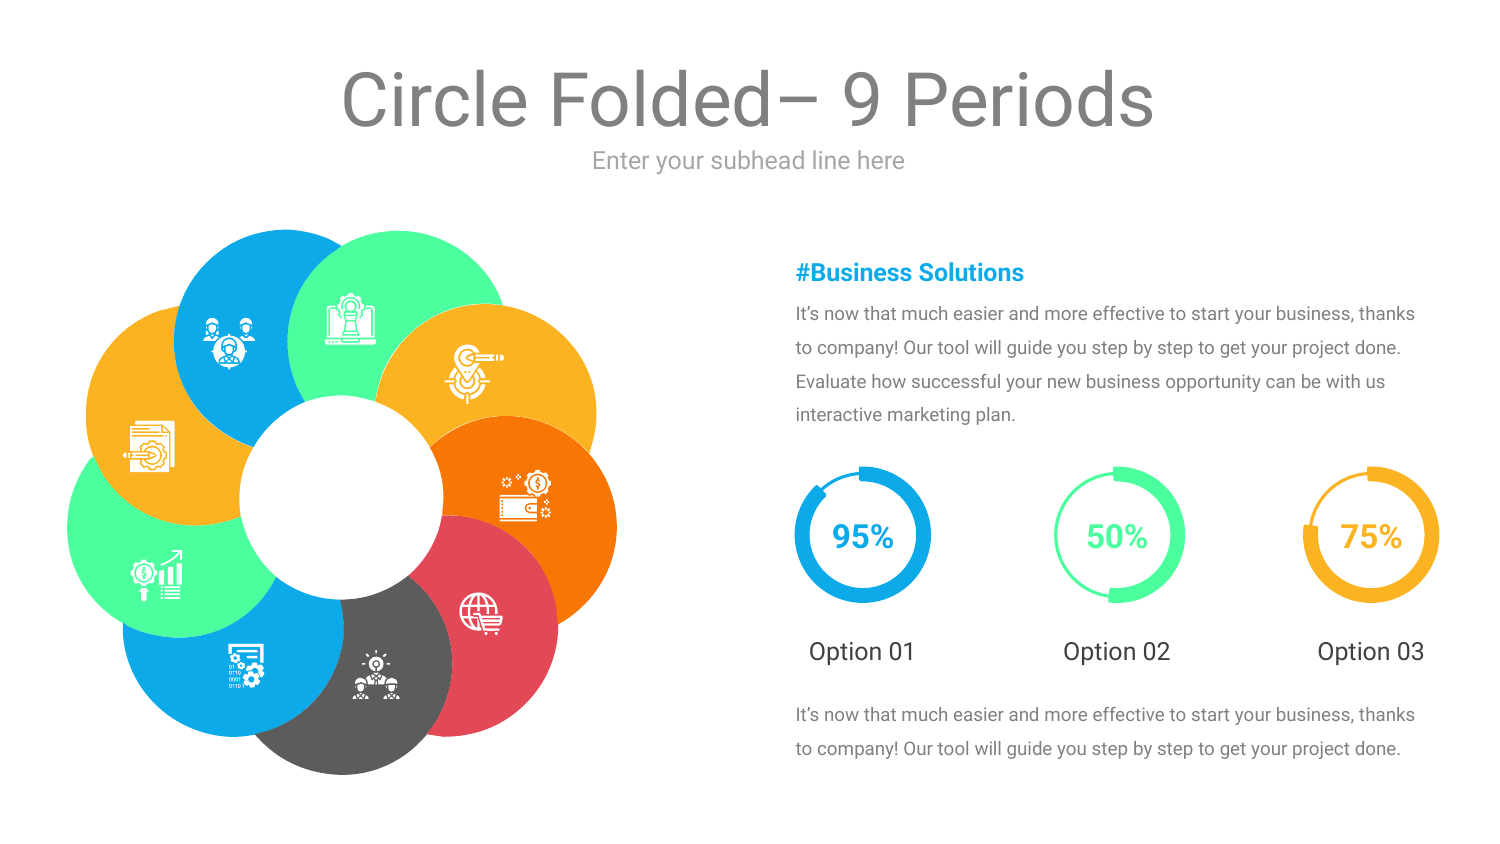

# Circle Folded– 9 Periods
Enter your subhead line here

#Business Solutions
It’s now that much easier and more effective to start your business, thanks to company! Our tool will guide you step by step to get your project done. Evaluate how successful your new business opportunity can be with us interactive marketing plan.

95%

50%

75%

Option 01
Option 02
Option 03

It’s now that much easier and more effective to start your business, thanks to company! Our tool will guide you step by step to get your project done.